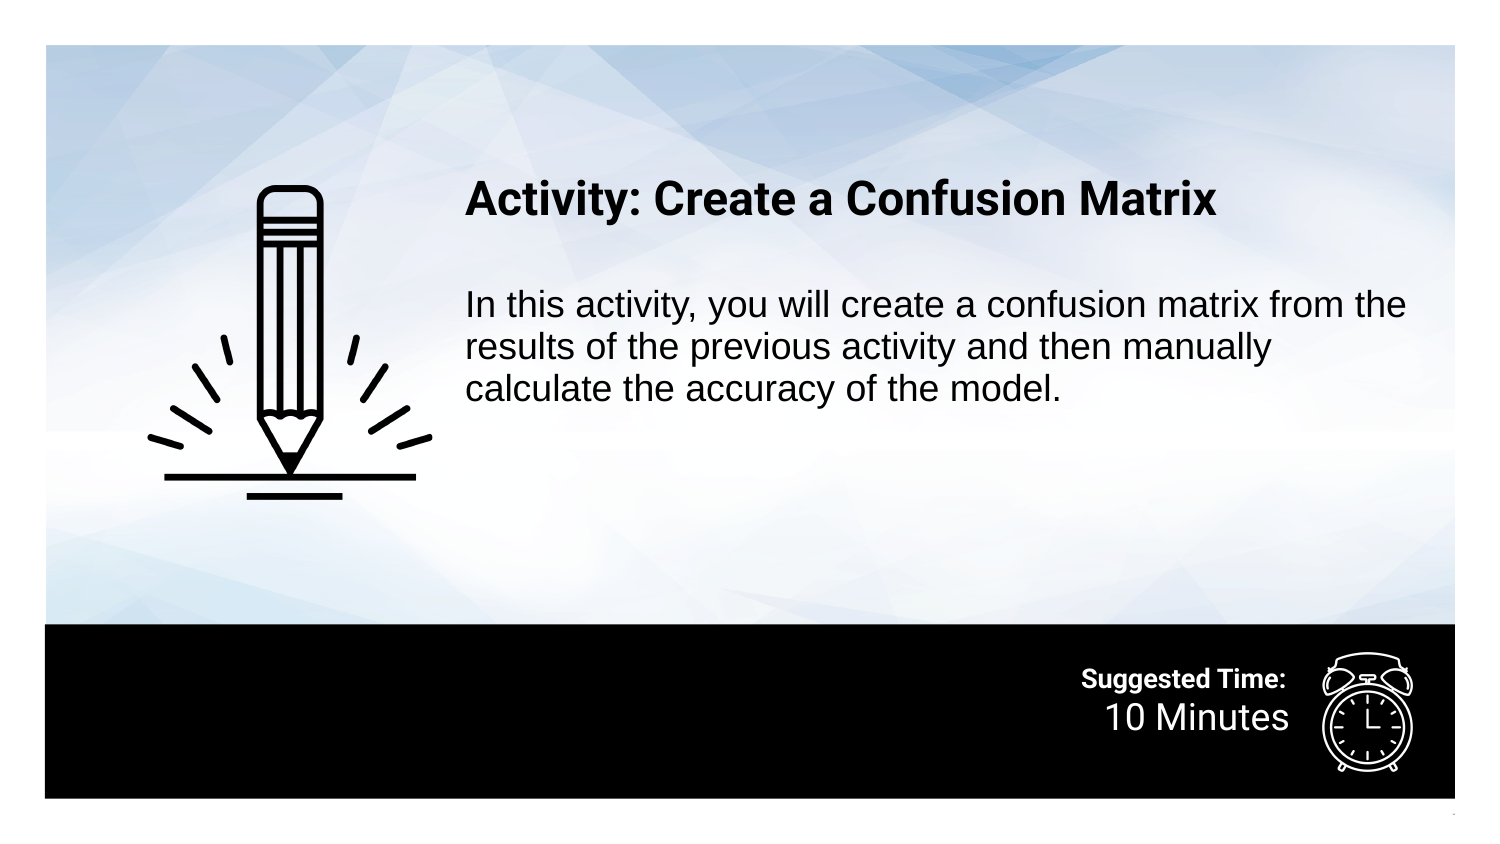

Activity: Create a Confusion Matrix

In this activity, you will create a confusion matrix from the results of the previous activity and then manually calculate the accuracy of the model.

# 10 Minutes

49